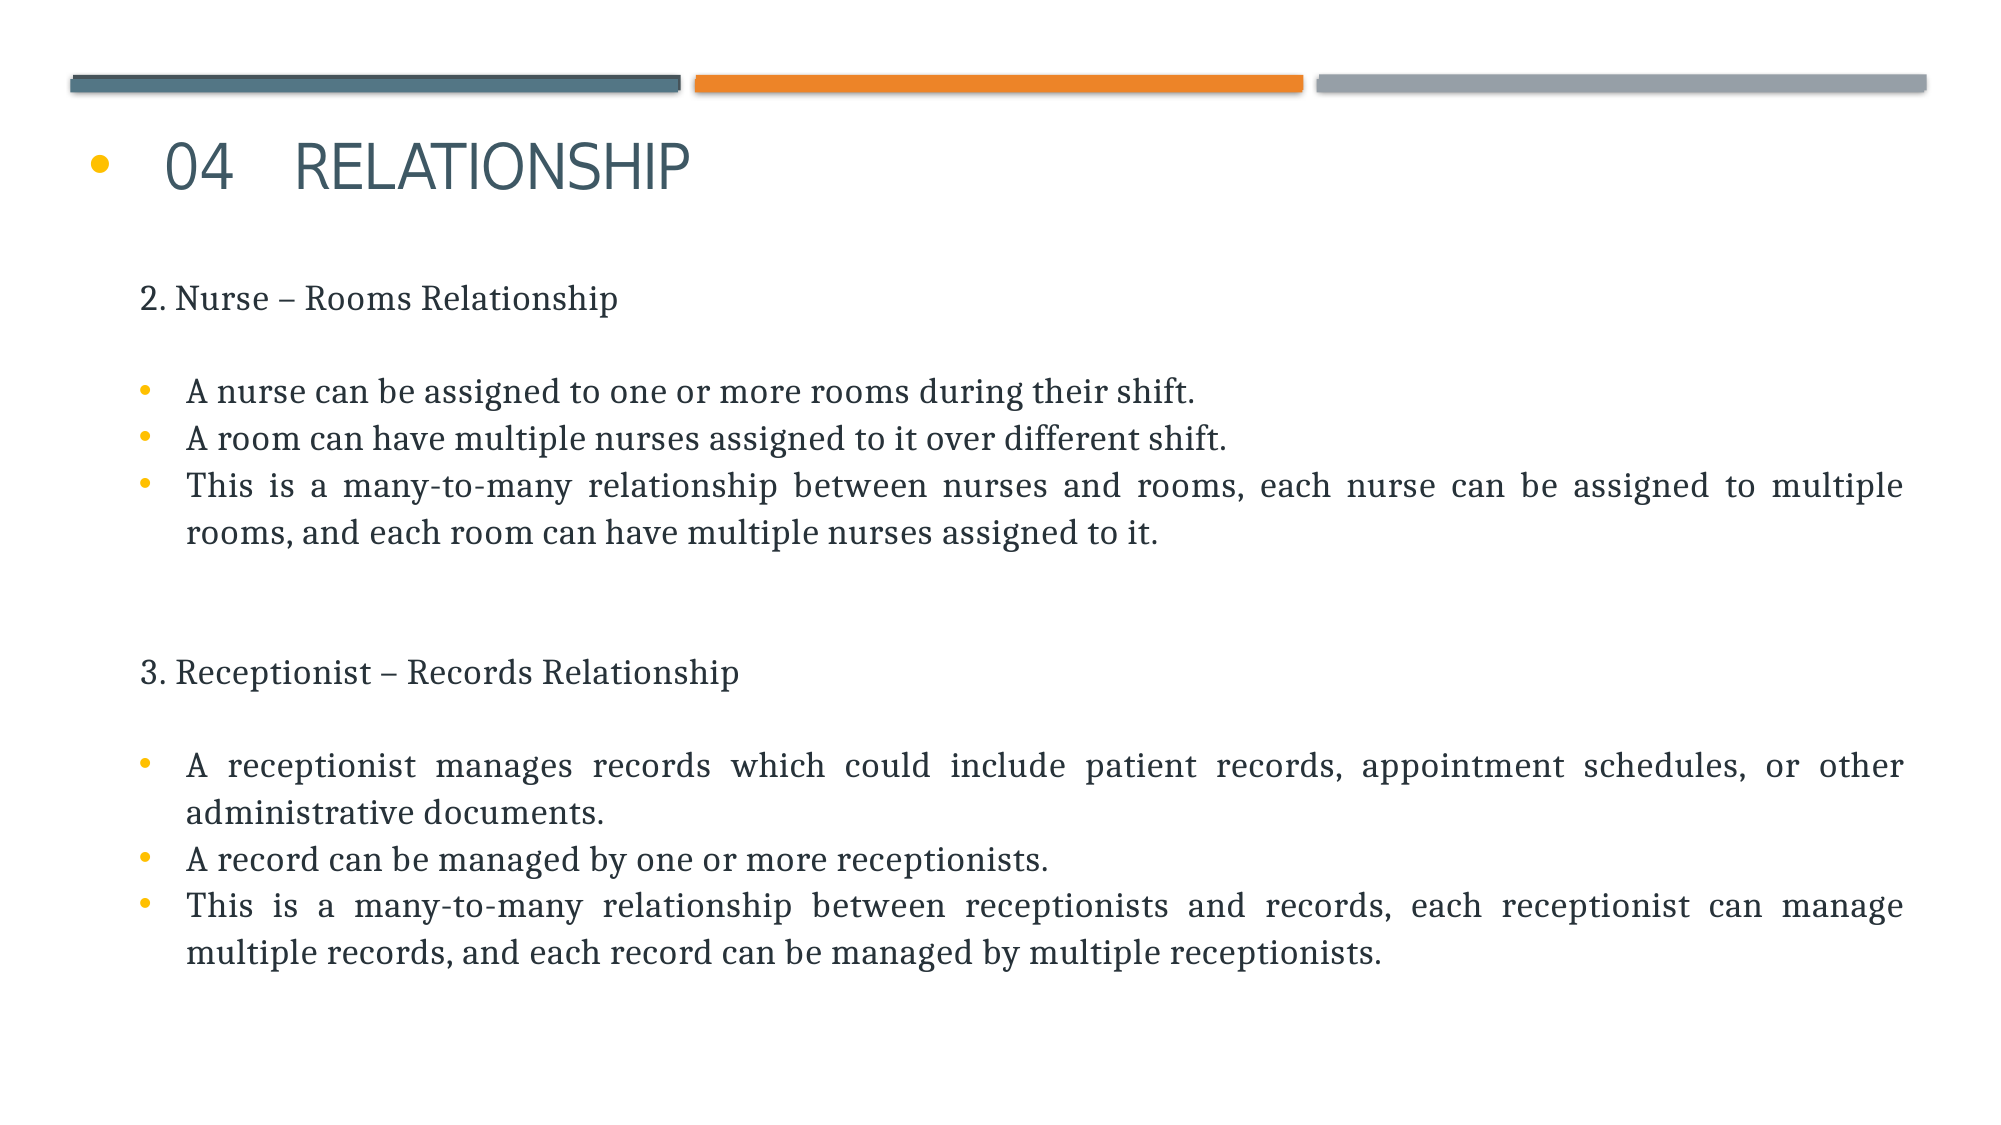

# 04   Relationship
2. Nurse – Rooms Relationship

A nurse can be assigned to one or more rooms during their shift.
A room can have multiple nurses assigned to it over different shift.
This is a many-to-many relationship between nurses and rooms, each nurse can be assigned to multiple rooms, and each room can have multiple nurses assigned to it.

3. Receptionist – Records Relationship

A receptionist manages records which could include patient records, appointment schedules, or other administrative documents.
A record can be managed by one or more receptionists.
This is a many-to-many relationship between receptionists and records, each receptionist can manage multiple records, and each record can be managed by multiple receptionists.